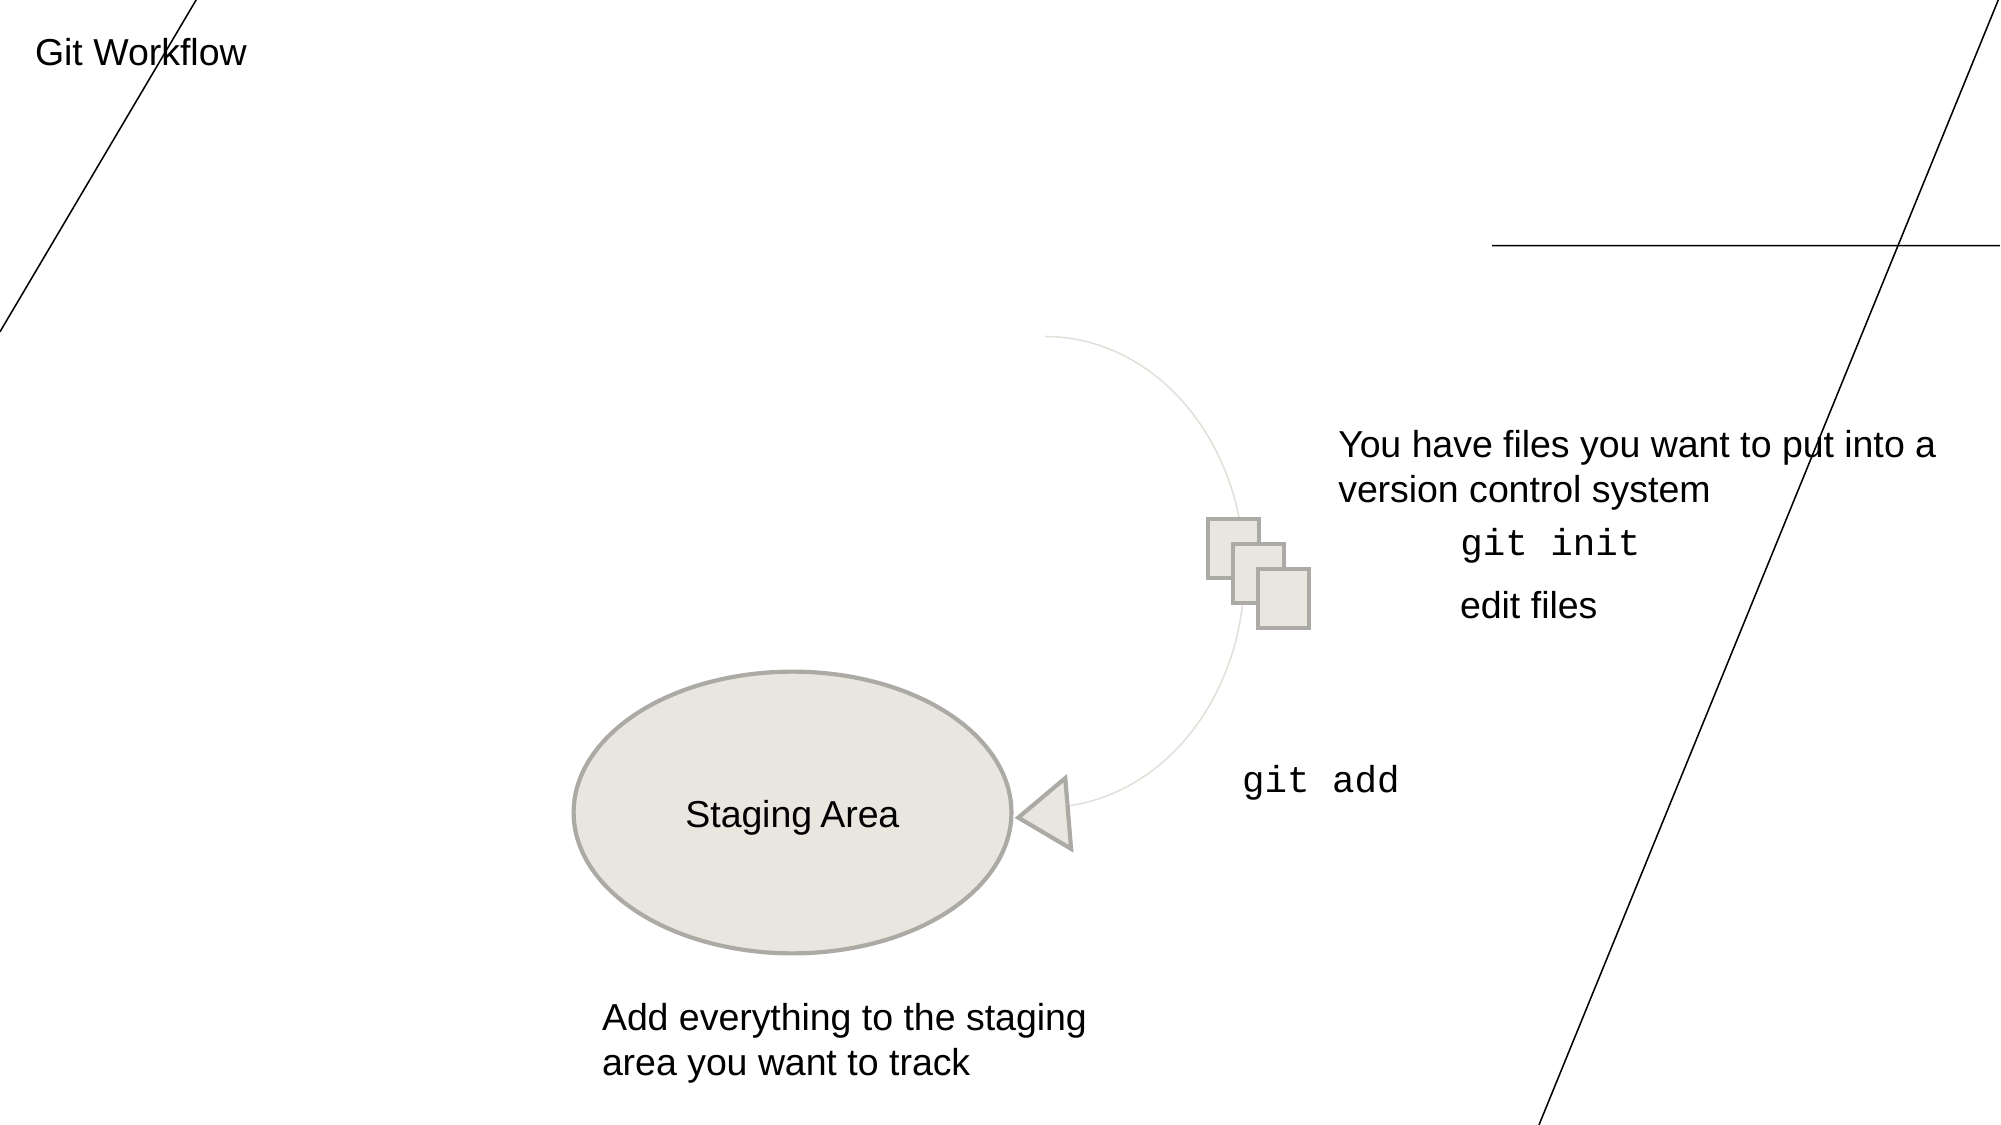

Git Workflow

You have files you want to put into a version control system
git init

edit files
Staging Area
git add

Add everything to the staging area you want to track